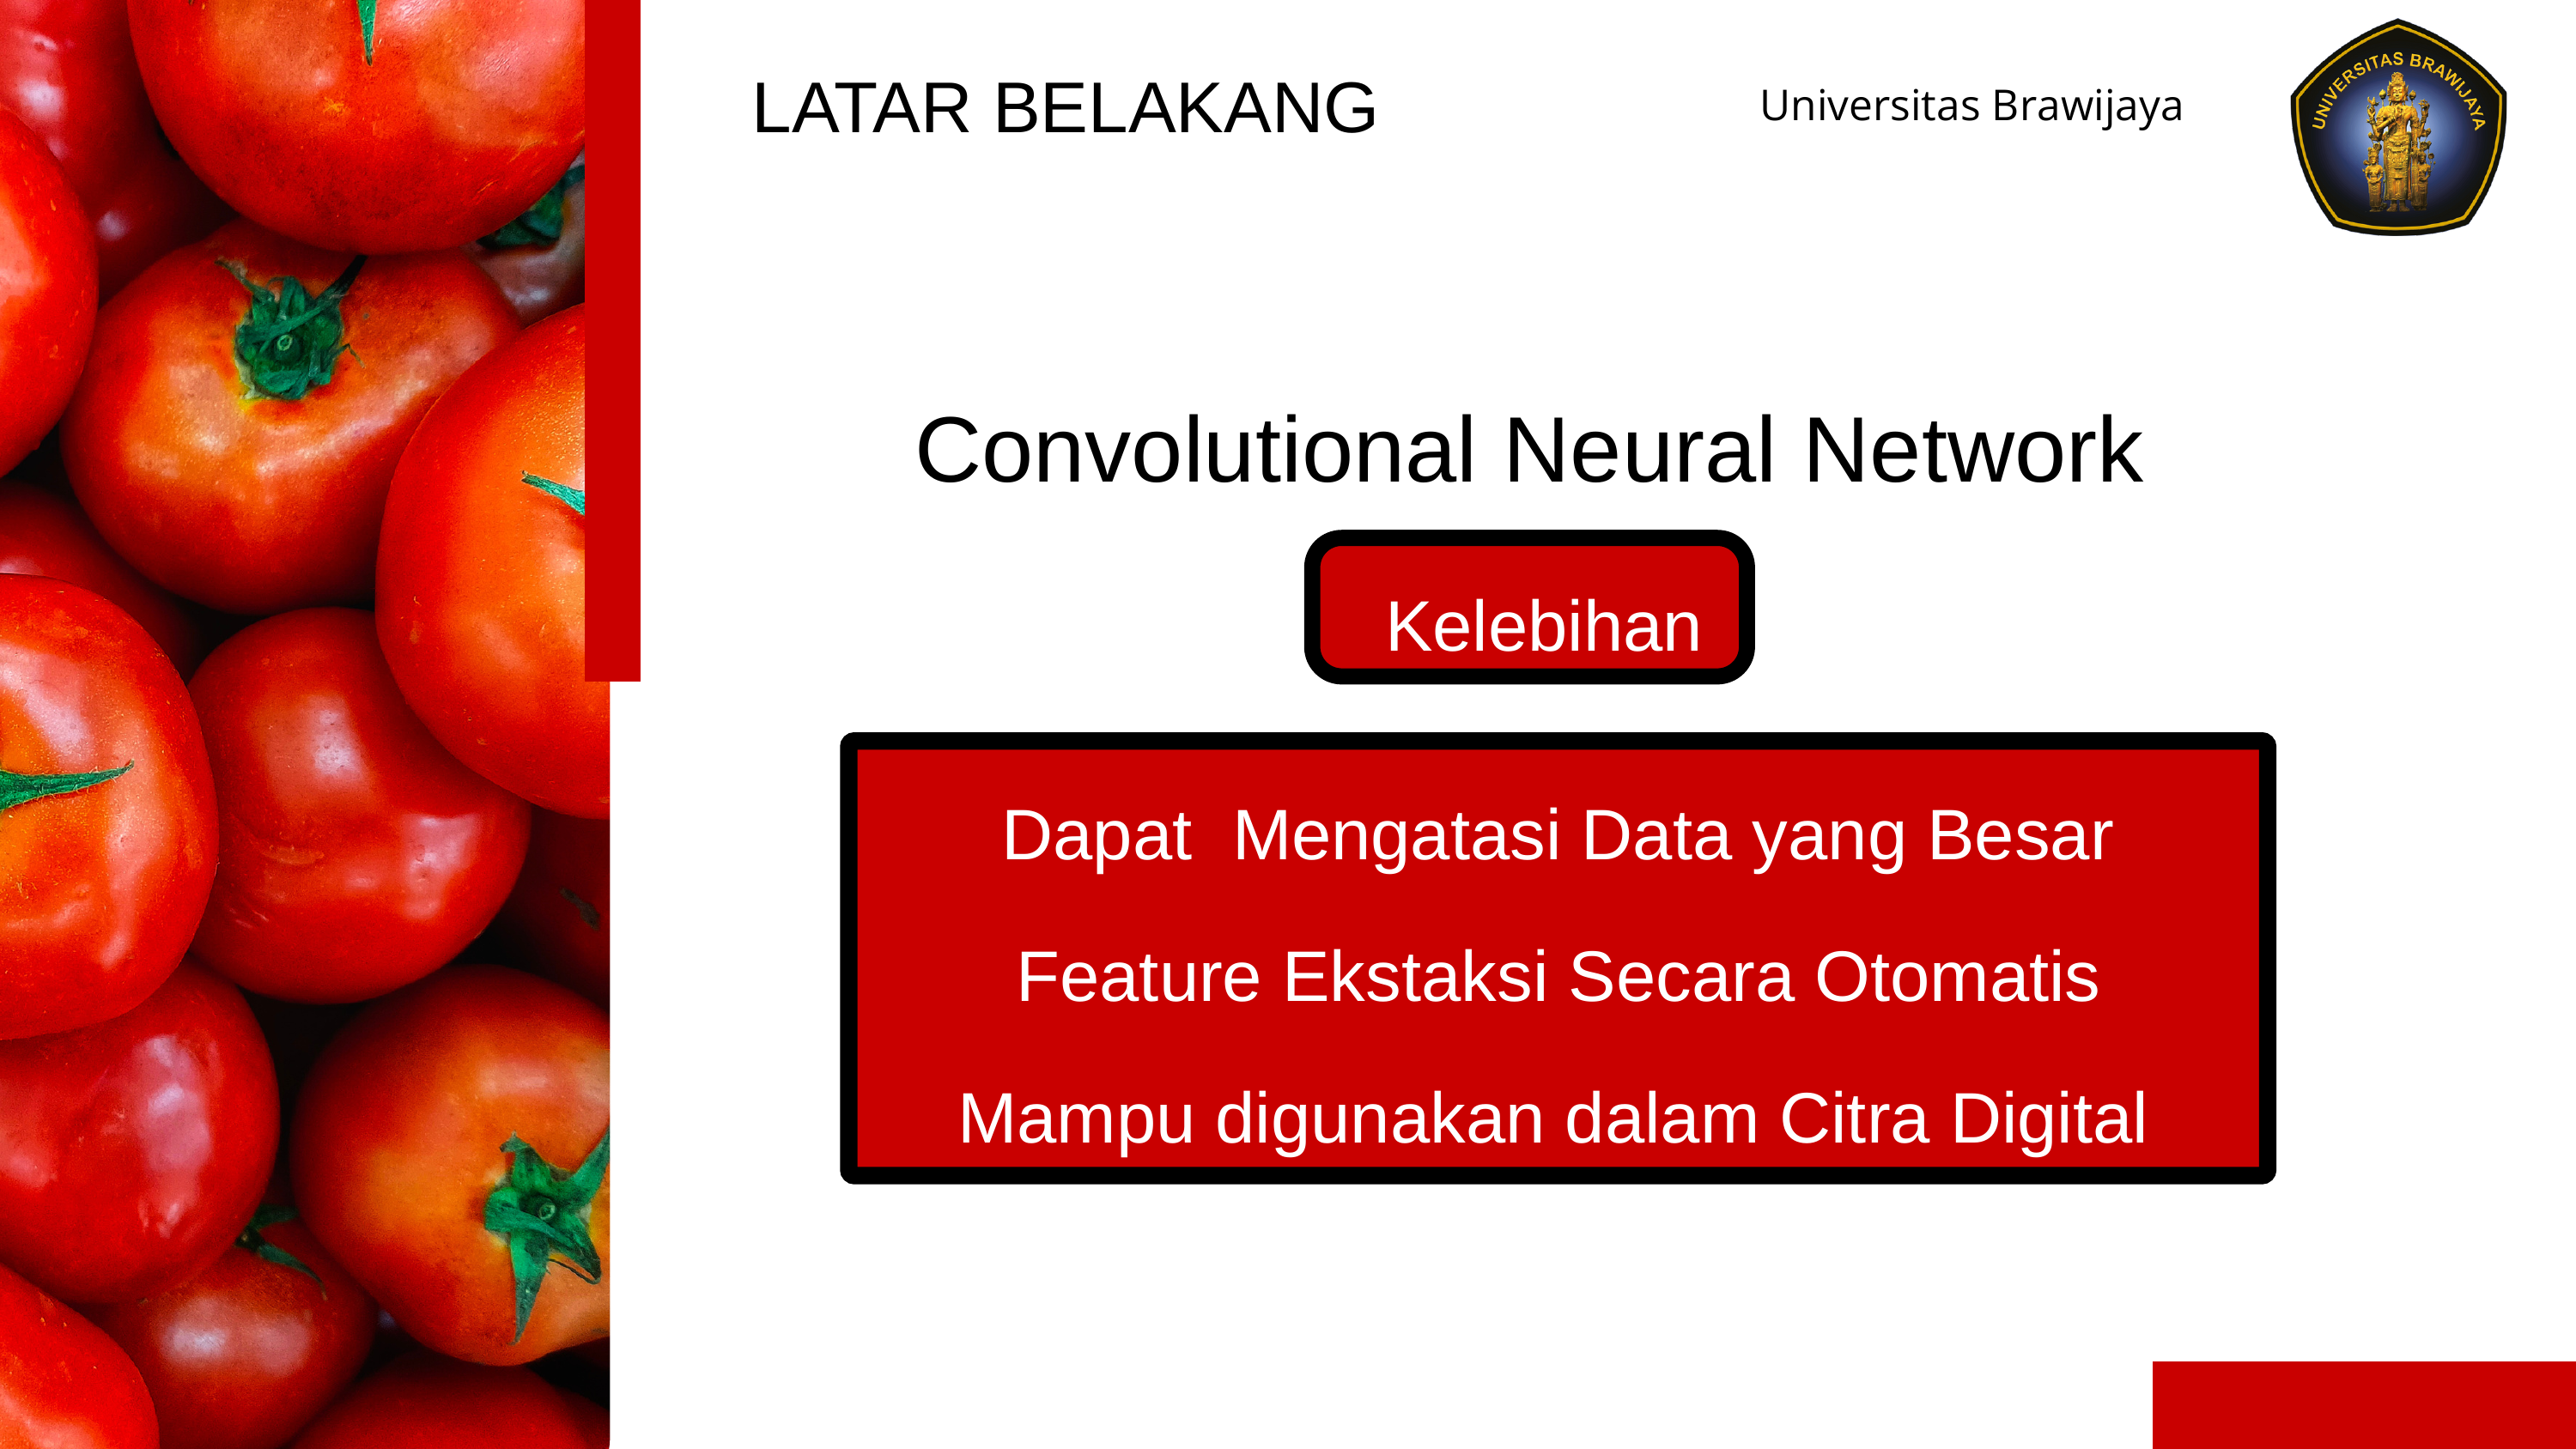

LATAR BELAKANG
Universitas Brawijaya

Convolutional Neural Network
Kelebihan

Keunggulan

Dapat  Mengatasi Data yang Besar
Feature Ekstaksi Secara Otomatis
Mampu digunakan dalam Citra Digital